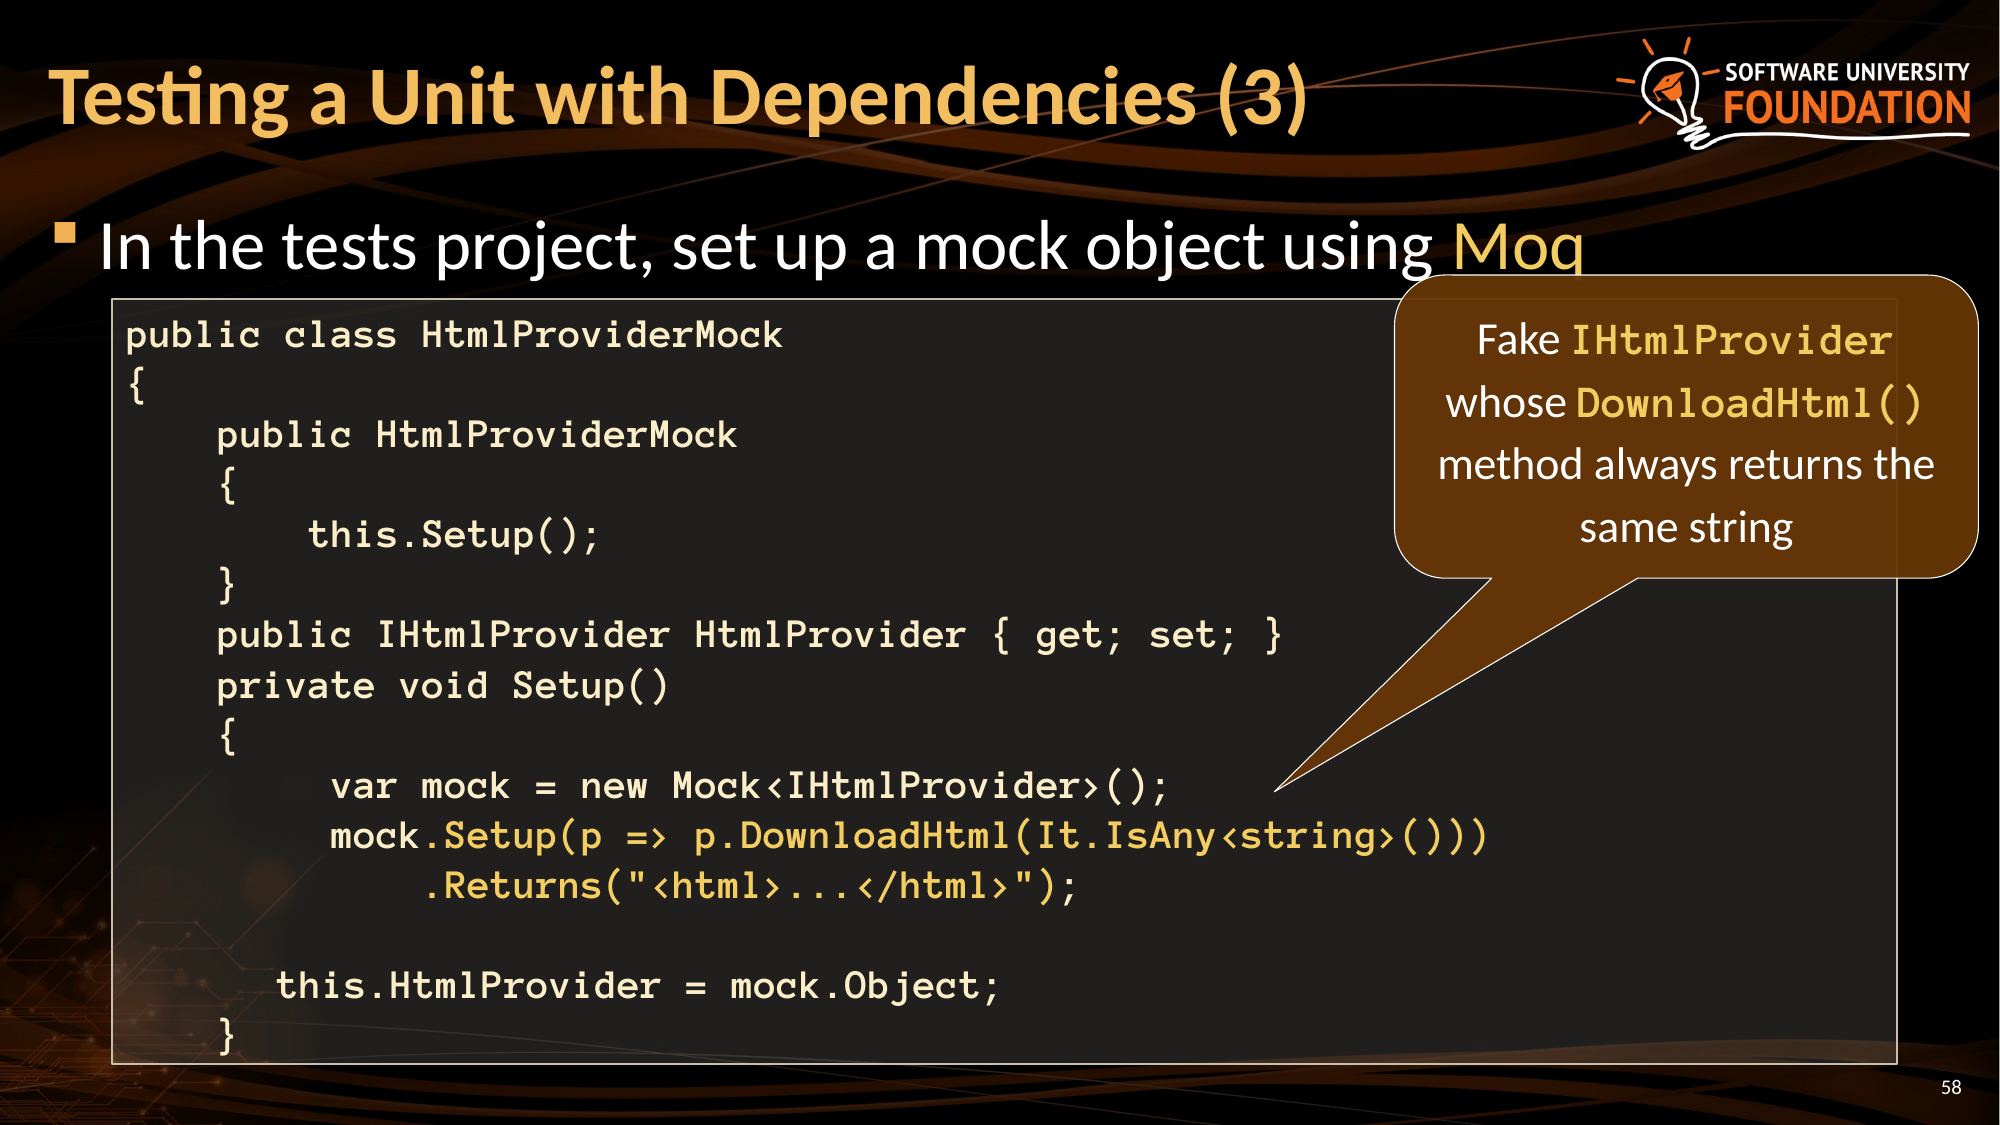

# Testing a Unit with Dependencies (3)
In the tests project, set up a mock object using Moq
Fake IHtmlProvider whose DownloadHtml() method always returns the same string
public class HtmlProviderMock
{
    public HtmlProviderMock
    {
        this.Setup();
    }
    public IHtmlProvider HtmlProvider { get; set; }
    private void Setup()
    {
         var mock = new Mock<IHtmlProvider>();
         mock.Setup(p => p.DownloadHtml(It.IsAny<string>()))
             .Returns("<html>...</html>");

	this.HtmlProvider = mock.Object;
    }
58